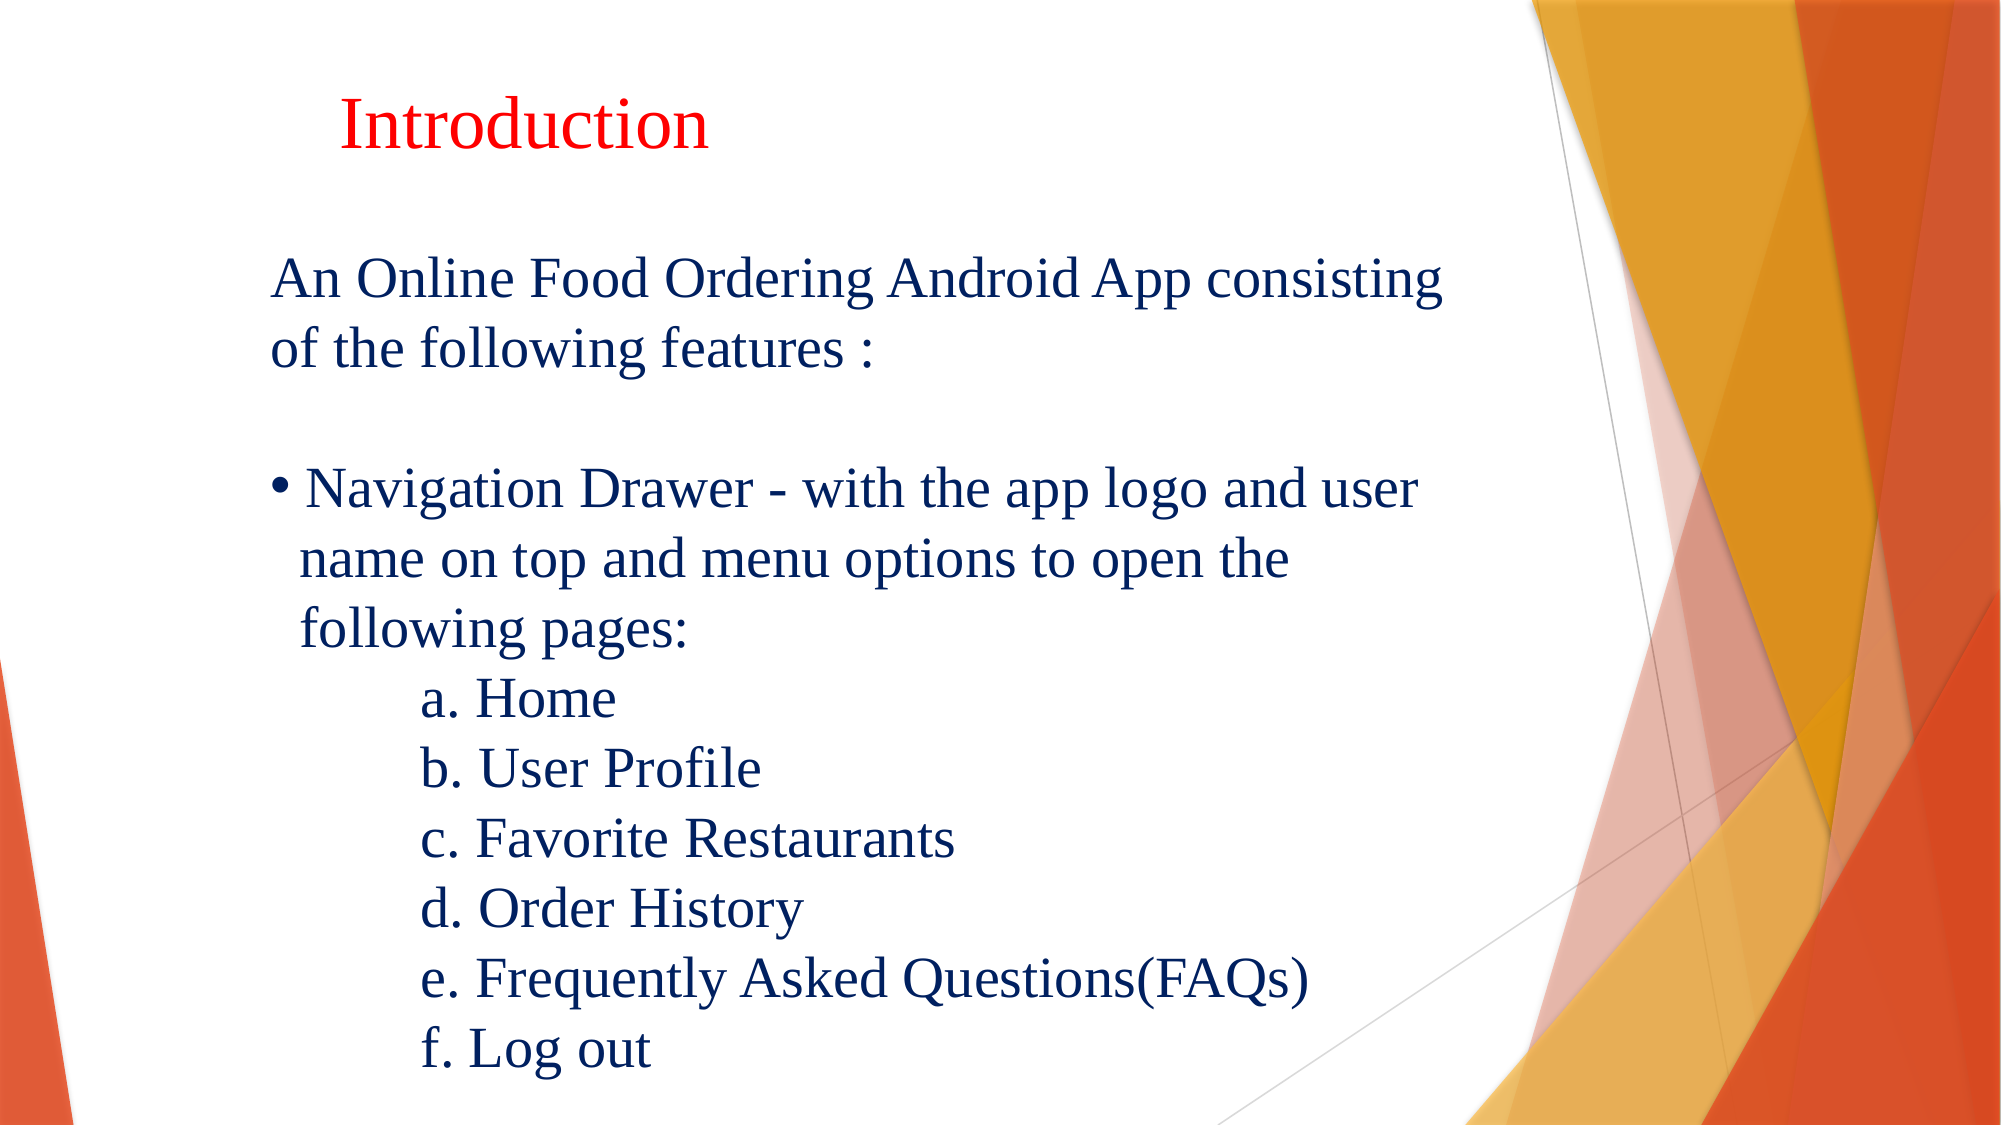

# Introduction
An Online Food Ordering Android App consisting of the following features :

 Navigation Drawer - with the app logo and user
  name on top and menu options to open the
  following pages:
	a. Home
	b. User Profile
	c. Favorite Restaurants
	d. Order History
	e. Frequently Asked Questions(FAQs)
	f. Log out